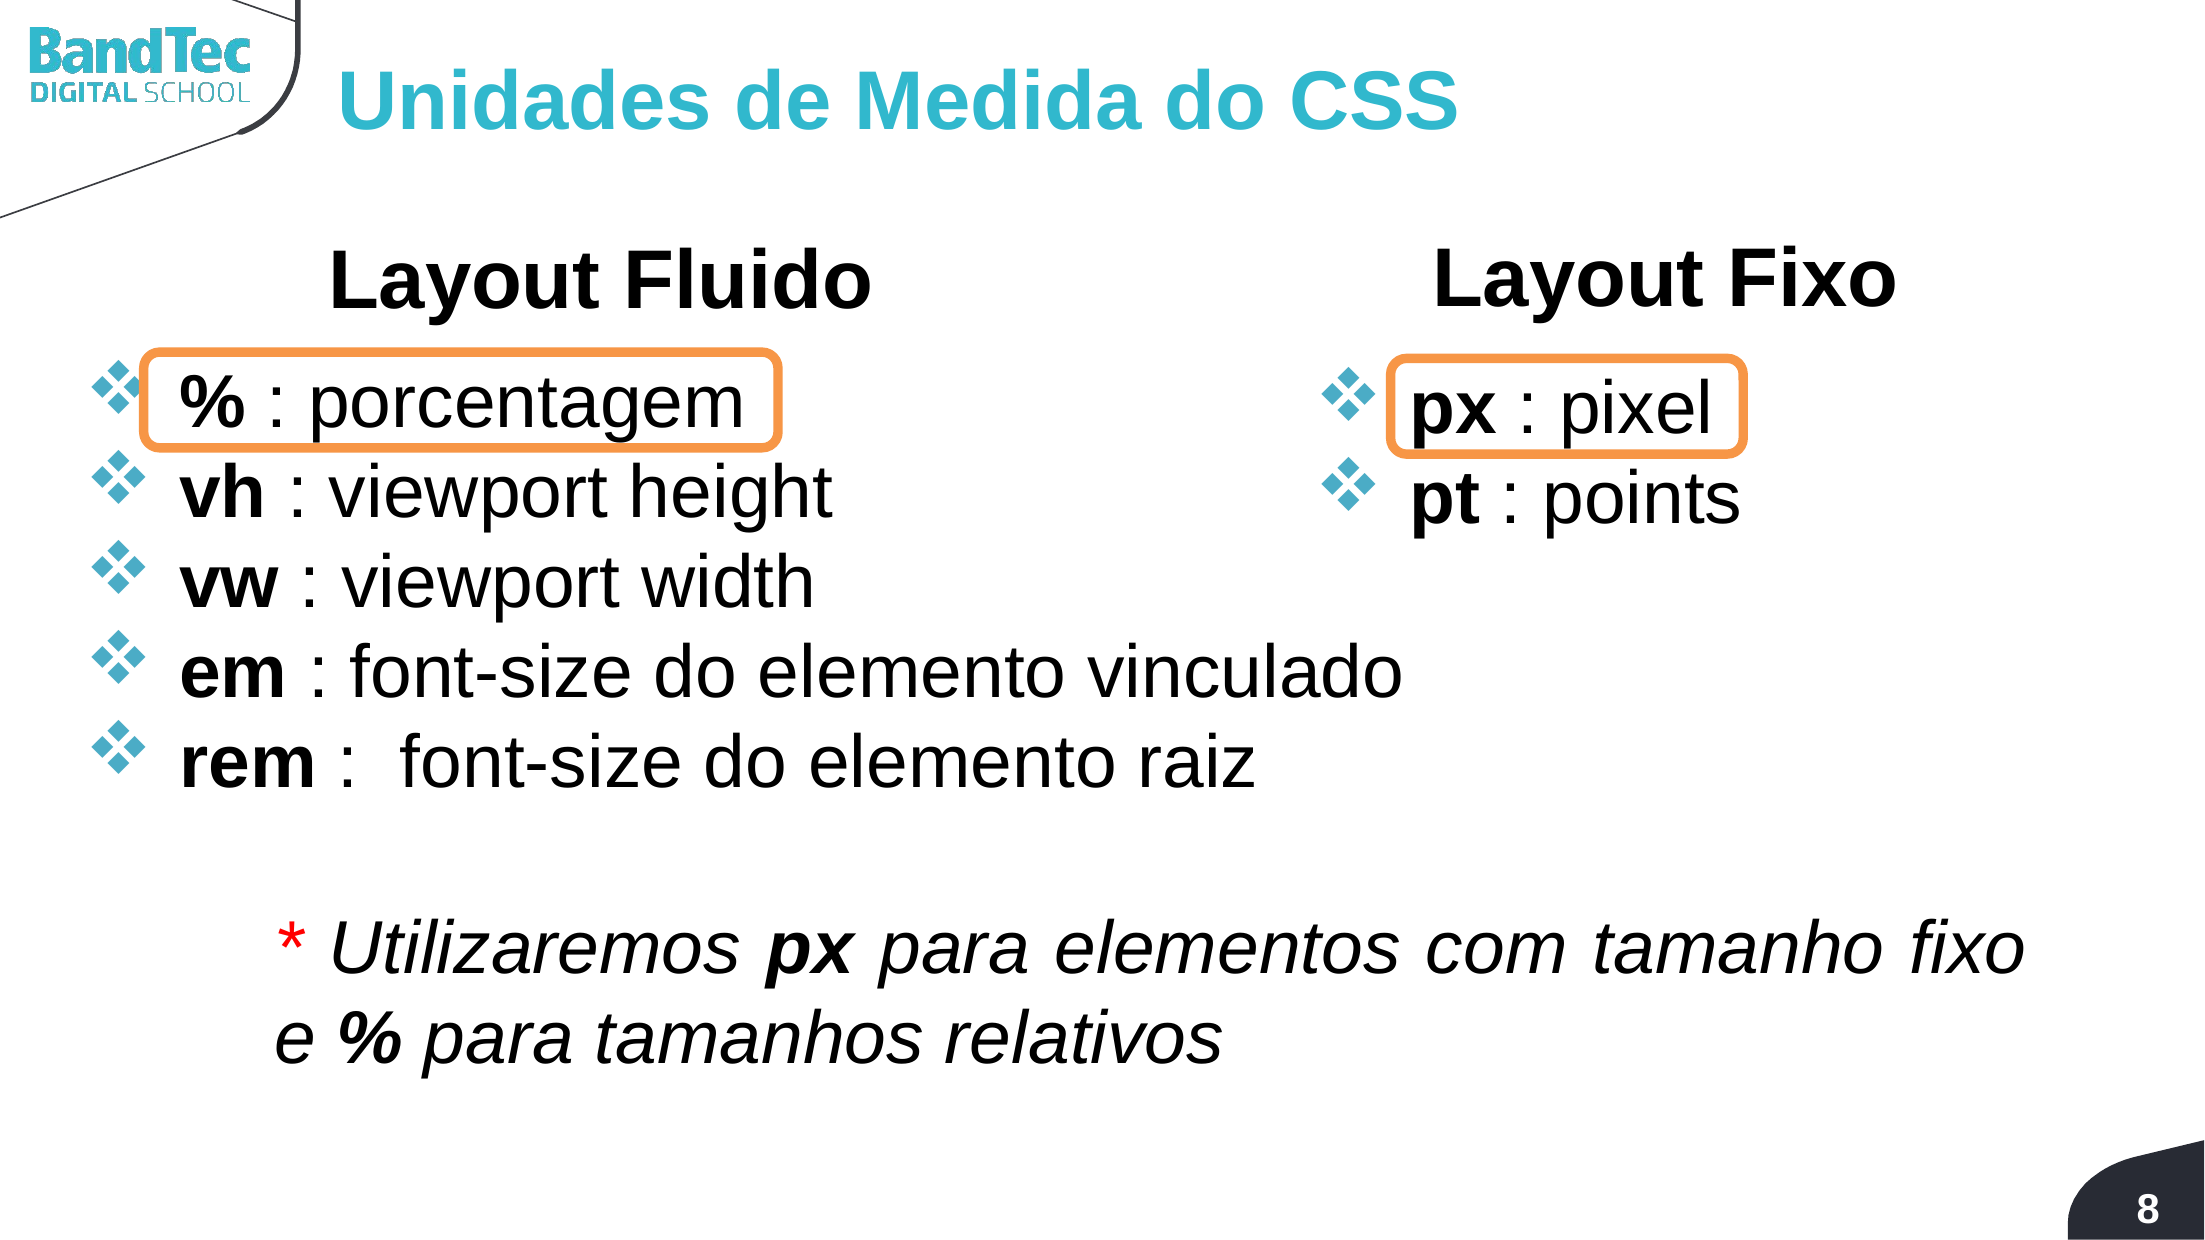

# Unidades de Medida do CSS
Layout Fixo
Layout Fluido
% : porcentagem
vh : viewport height
vw : viewport width
em : font-size do elemento vinculado
rem :  font-size do elemento raiz

px : pixel
pt : points

* Utilizaremos px para elementos com tamanho fixo e % para tamanhos relativos

8